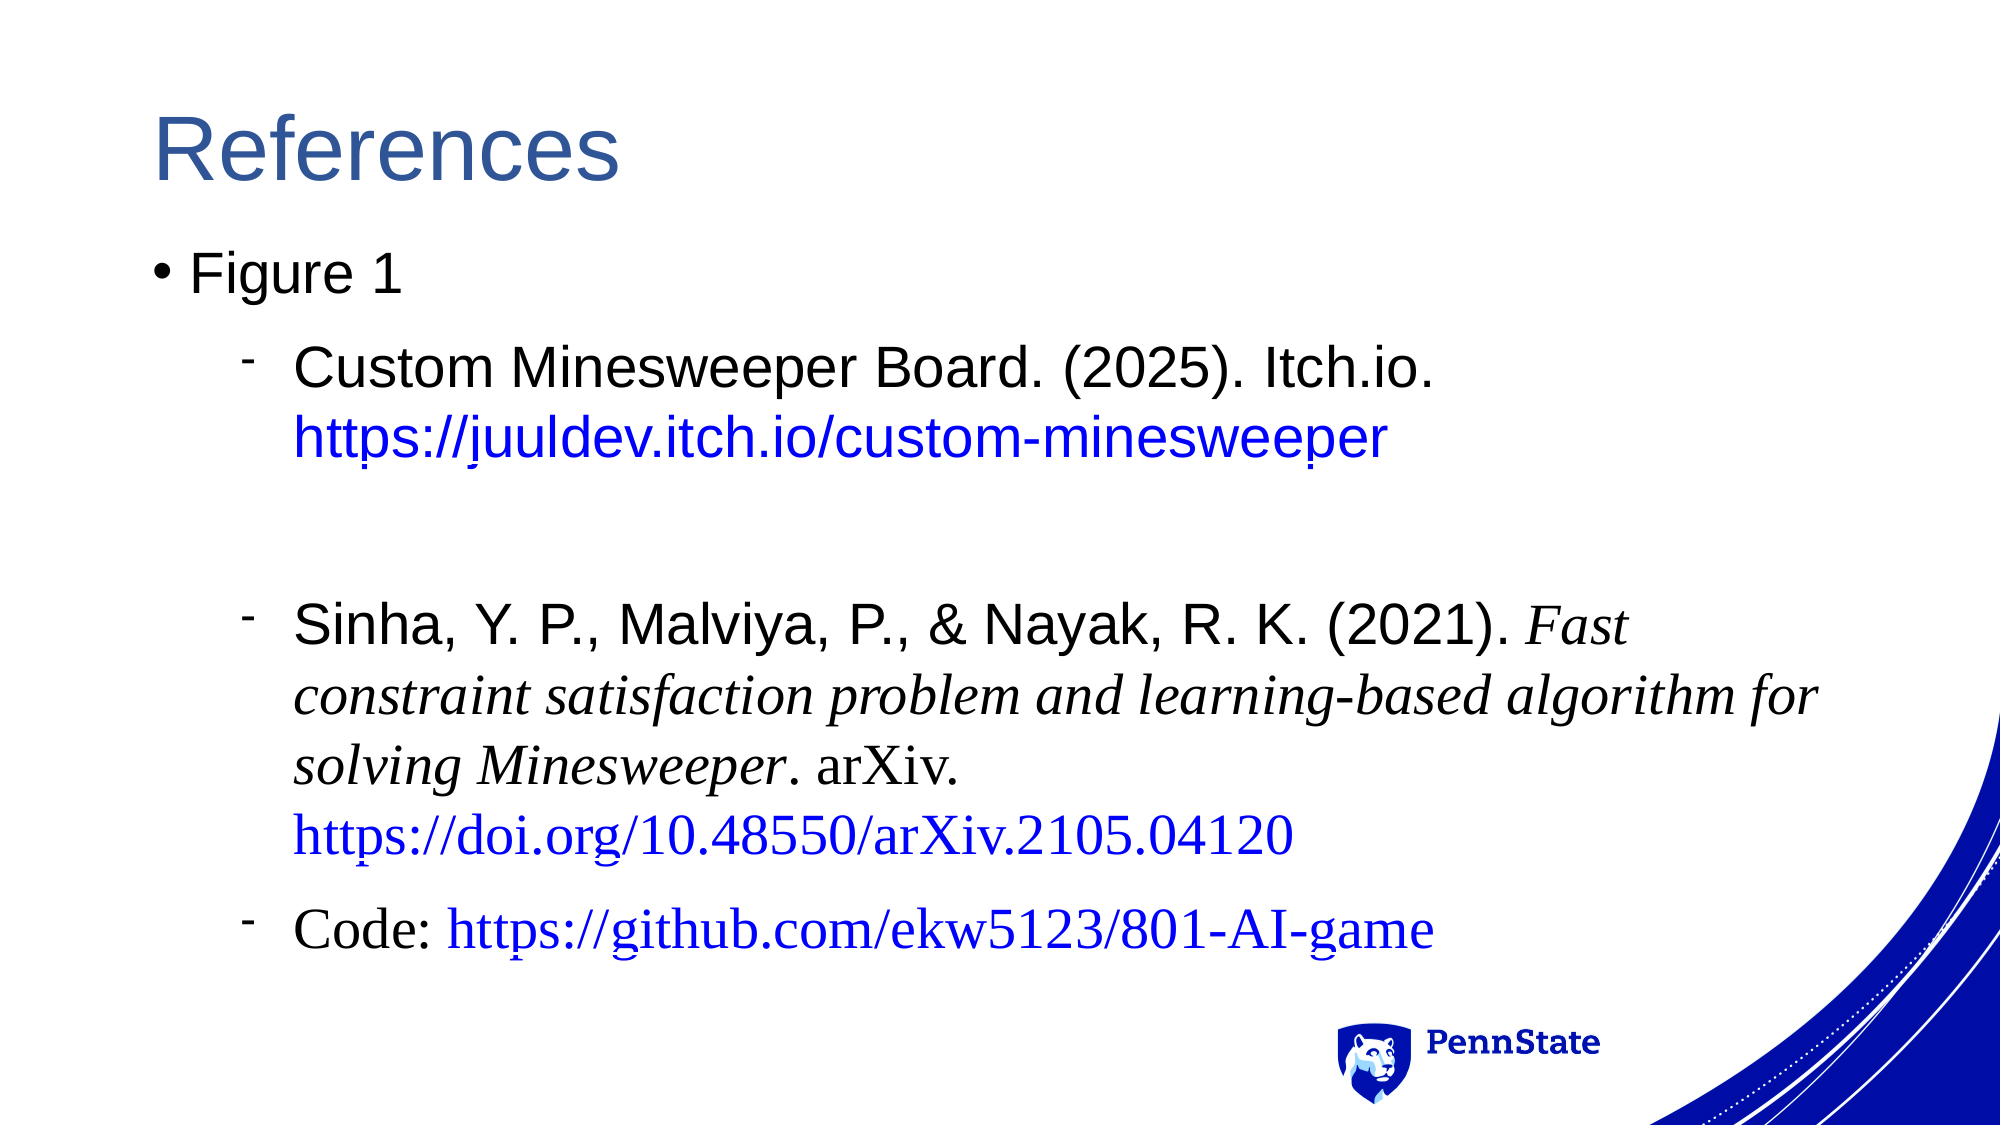

References
Figure 1
Custom Minesweeper Board. (2025). Itch.io. https://juuldev.itch.io/custom-minesweeper

Sinha, Y. P., Malviya, P., & Nayak, R. K. (2021). Fast constraint satisfaction problem and learning-based algorithm for solving Minesweeper. arXiv. https://doi.org/10.48550/arXiv.2105.04120
Code: https://github.com/ekw5123/801-AI-game